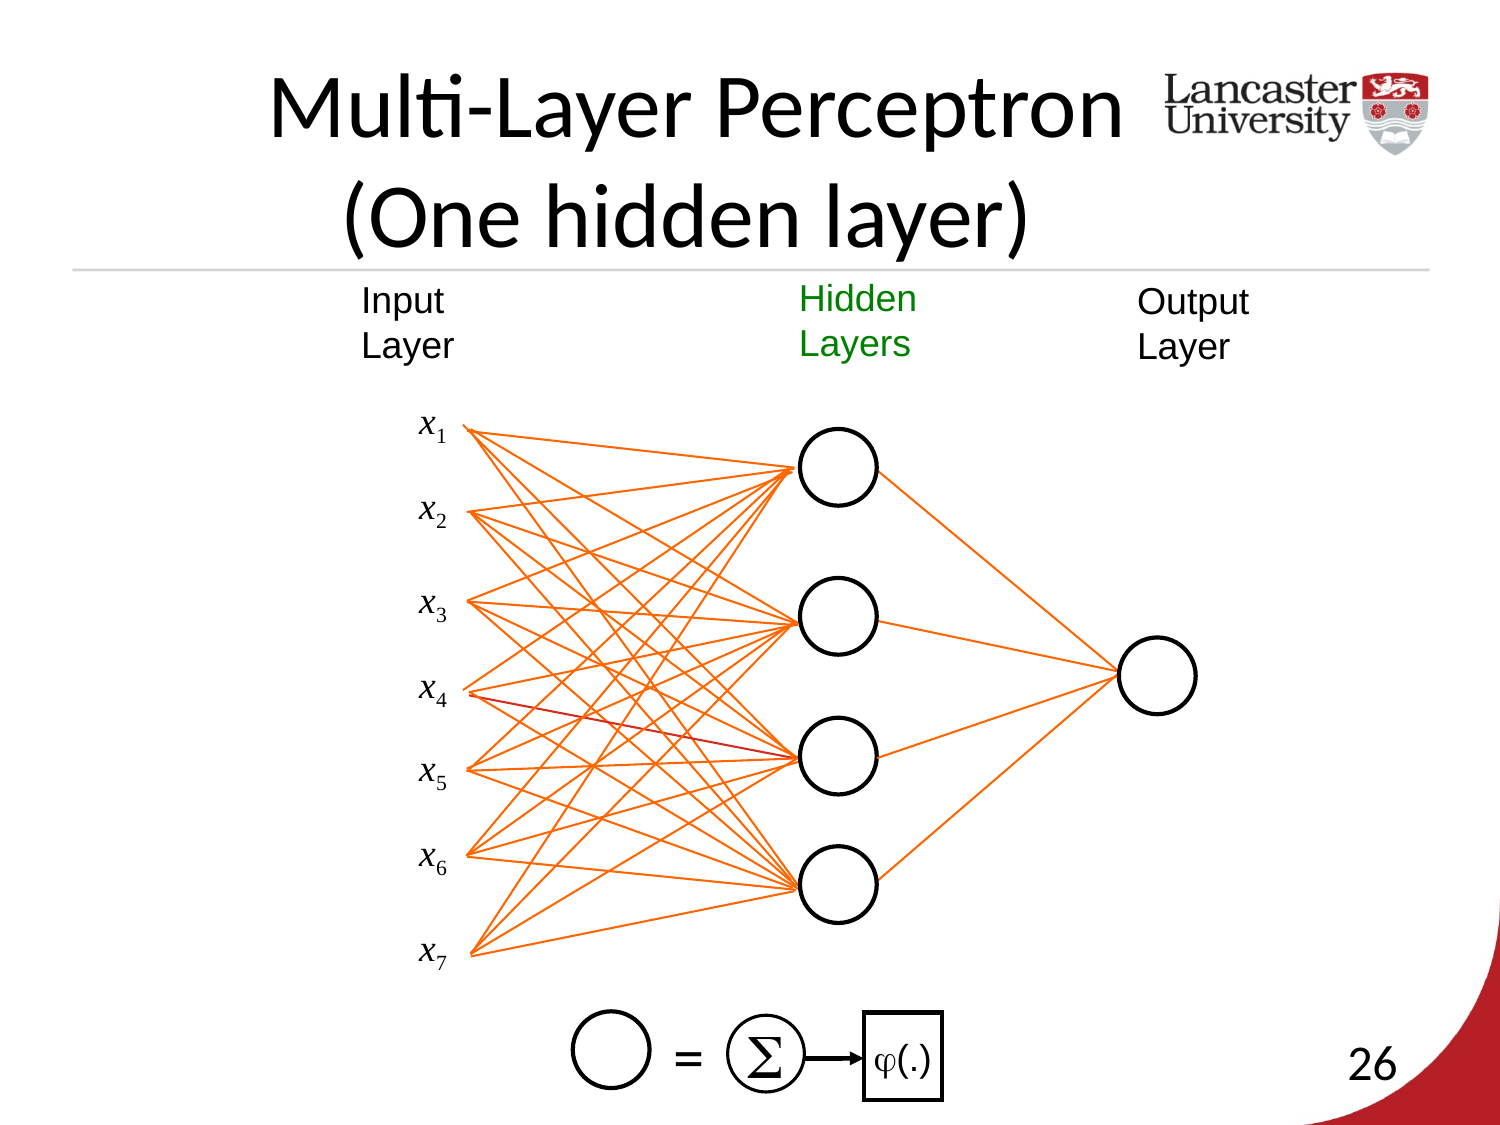

Multi-Layer Perceptron
(One hidden layer)
Hidden
Layers
Input
Layer
Output
Layer
x1

x2

x3

x4

x5

x6

x7
=

ϕ(.)
Σ

26